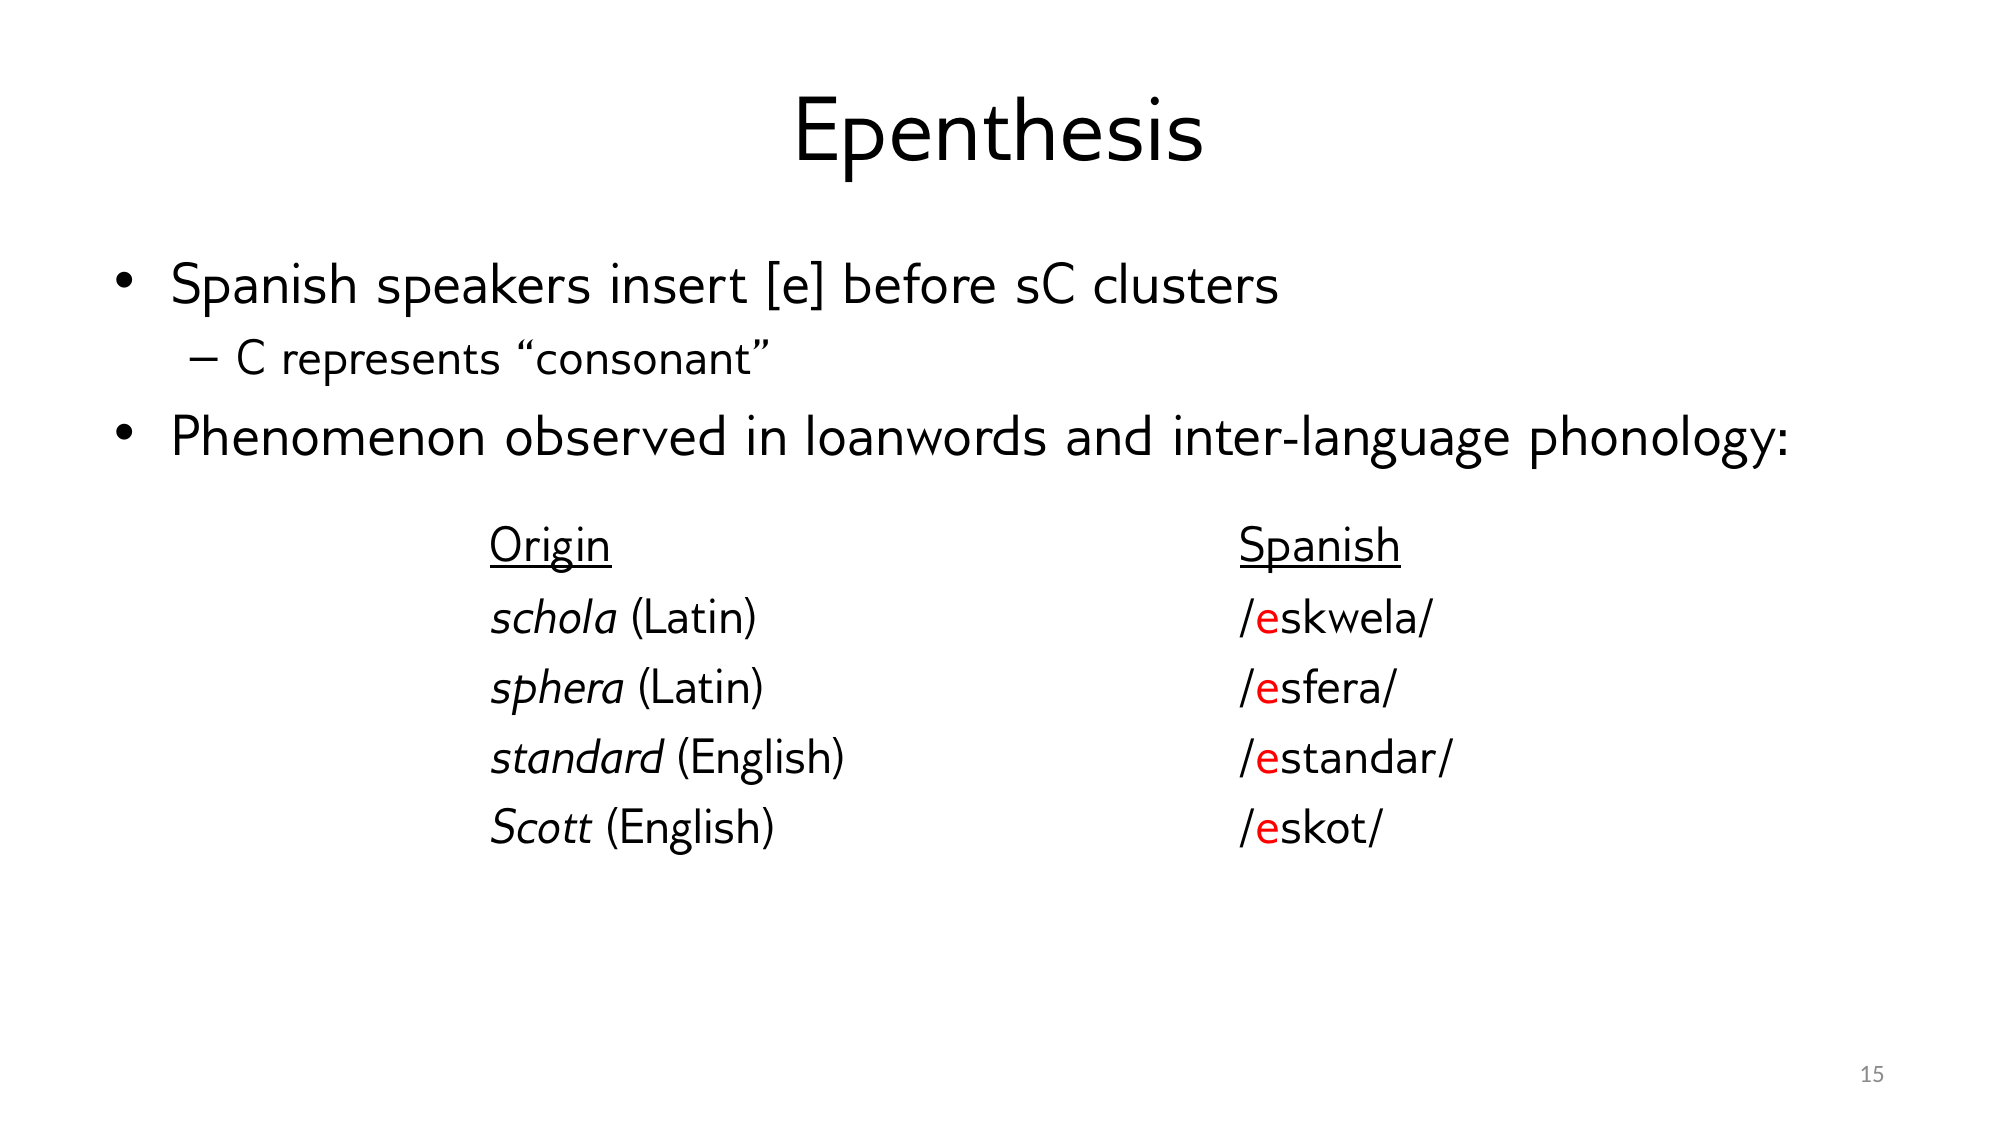

# Epenthesis
Spanish speakers insert [e] before sC clusters
C represents “consonant”
Phenomenon observed in loanwords and inter-language phonology:
      		Origin					Spanish
    		schola (Latin)				/eskwela/
		sphera (Latin)				/esfera/
		standard (English)			/estandar/
		Scott (English)				/eskot/

15